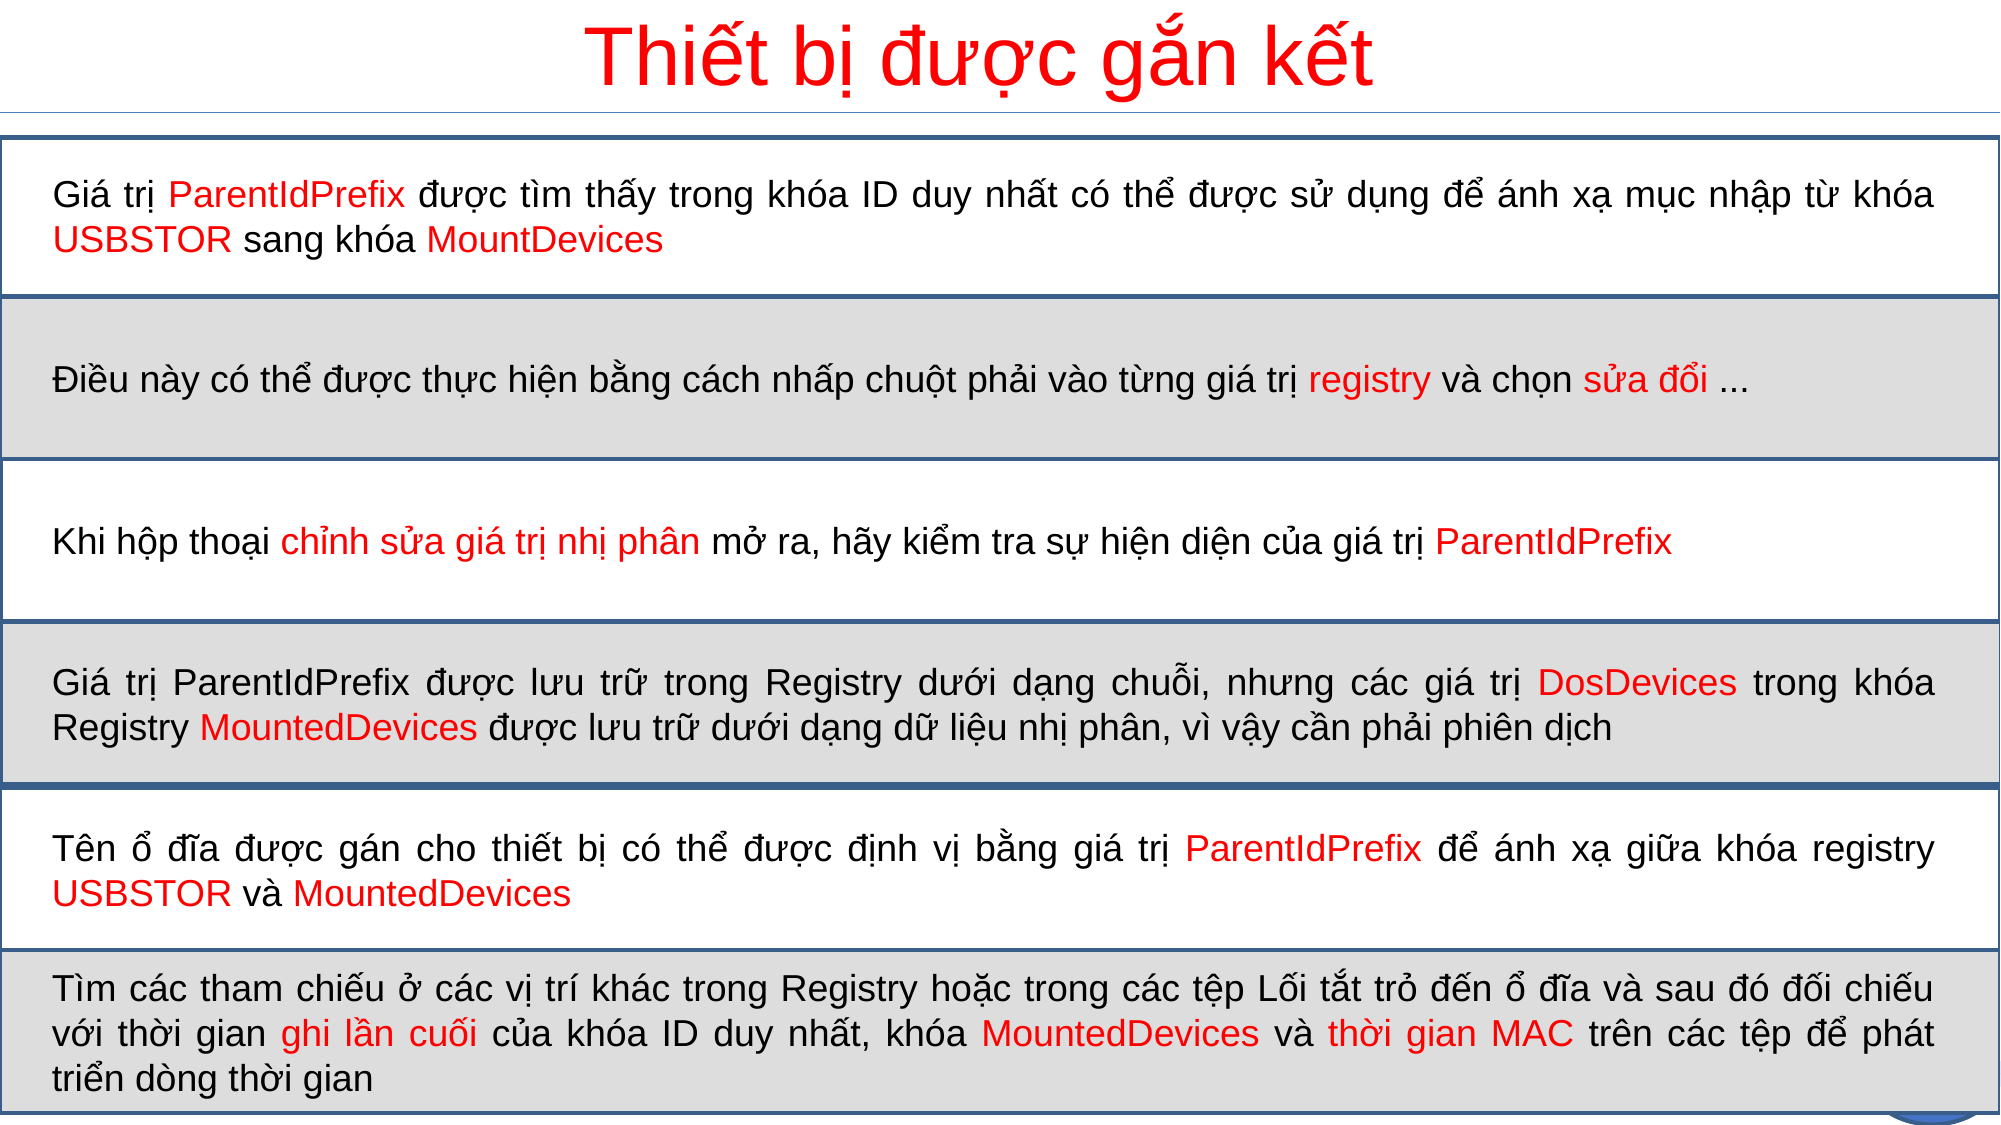

Thiết bị được gắn kết

Giá trị ParentIdPrefix được tìm thấy trong khóa ID duy nhất có thể được sử dụng để ánh xạ mục nhập từ khóa USBSTOR sang khóa MountDevices

Điều này có thể được thực hiện bằng cách nhấp chuột phải vào từng giá trị registry và chọn sửa đổi ...

Khi hộp thoại chỉnh sửa giá trị nhị phân mở ra, hãy kiểm tra sự hiện diện của giá trị ParentIdPrefix

Giá trị ParentIdPrefix được lưu trữ trong Registry dưới dạng chuỗi, nhưng các giá trị DosDevices trong khóa Registry MountedDevices được lưu trữ dưới dạng dữ liệu nhị phân, vì vậy cần phải phiên dịch

Tên ổ đĩa được gán cho thiết bị có thể được định vị bằng giá trị ParentIdPrefix để ánh xạ giữa khóa registry USBSTOR và MountedDevices

Tìm các tham chiếu ở các vị trí khác trong Registry hoặc trong các tệp Lối tắt trỏ đến ổ đĩa và sau đó đối chiếu với thời gian ghi lần cuối của khóa ID duy nhất, khóa MountedDevices và thời gian MAC trên các tệp để phát triển dòng thời gian
86